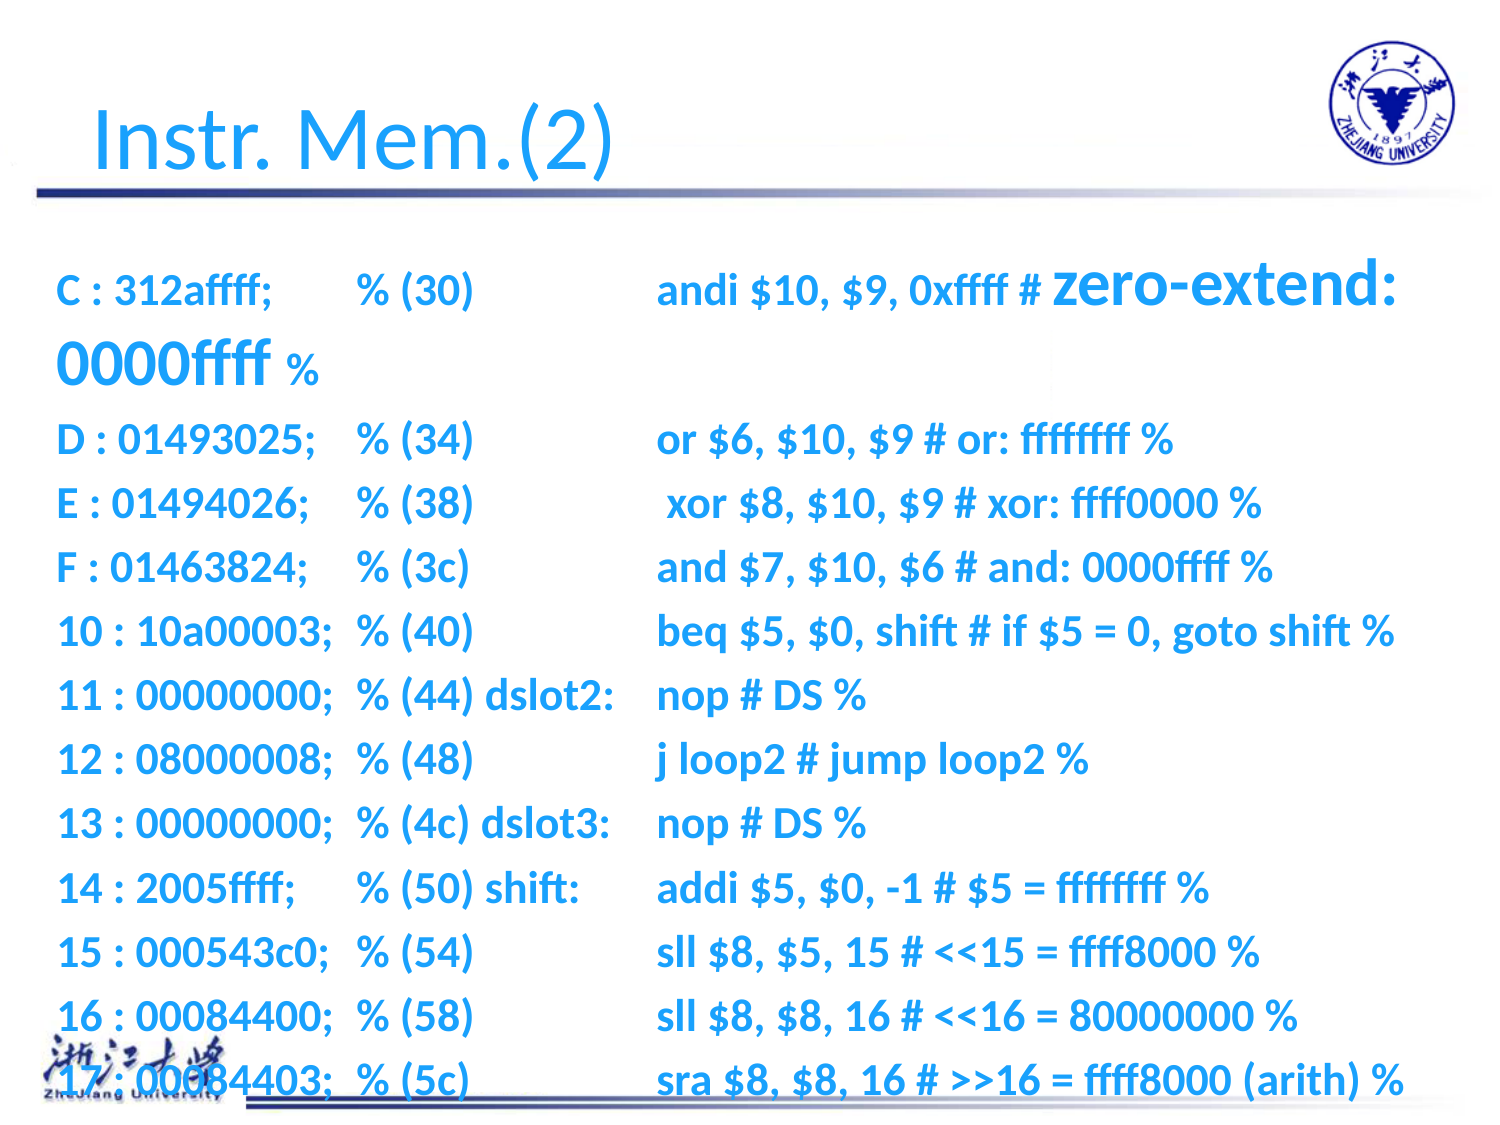

# Instr. Mem.(2)
C : 312affff; 	% (30) 		andi $10, $9, 0xffff # zero-extend: 0000ffff %
D : 01493025; 	% (34) 		or $6, $10, $9 # or: ffffffff %
E : 01494026; 	% (38)		 xor $8, $10, $9 # xor: ffff0000 %
F : 01463824; 	% (3c) 		and $7, $10, $6 # and: 0000ffff %
10 : 10a00003; 	% (40) 		beq $5, $0, shift # if $5 = 0, goto shift %
11 : 00000000; 	% (44) dslot2: 	nop # DS %
12 : 08000008; 	% (48) 		j loop2 # jump loop2 %
13 : 00000000; 	% (4c) dslot3: 	nop # DS %
14 : 2005ffff; 	% (50) shift: 	addi $5, $0, -1 # $5 = ffffffff %
15 : 000543c0; 	% (54) 		sll $8, $5, 15 # <<15 = ffff8000 %
16 : 00084400; 	% (58) 		sll $8, $8, 16 # <<16 = 80000000 %
17 : 00084403; 	% (5c) 		sra $8, $8, 16 # >>16 = ffff8000 (arith) %